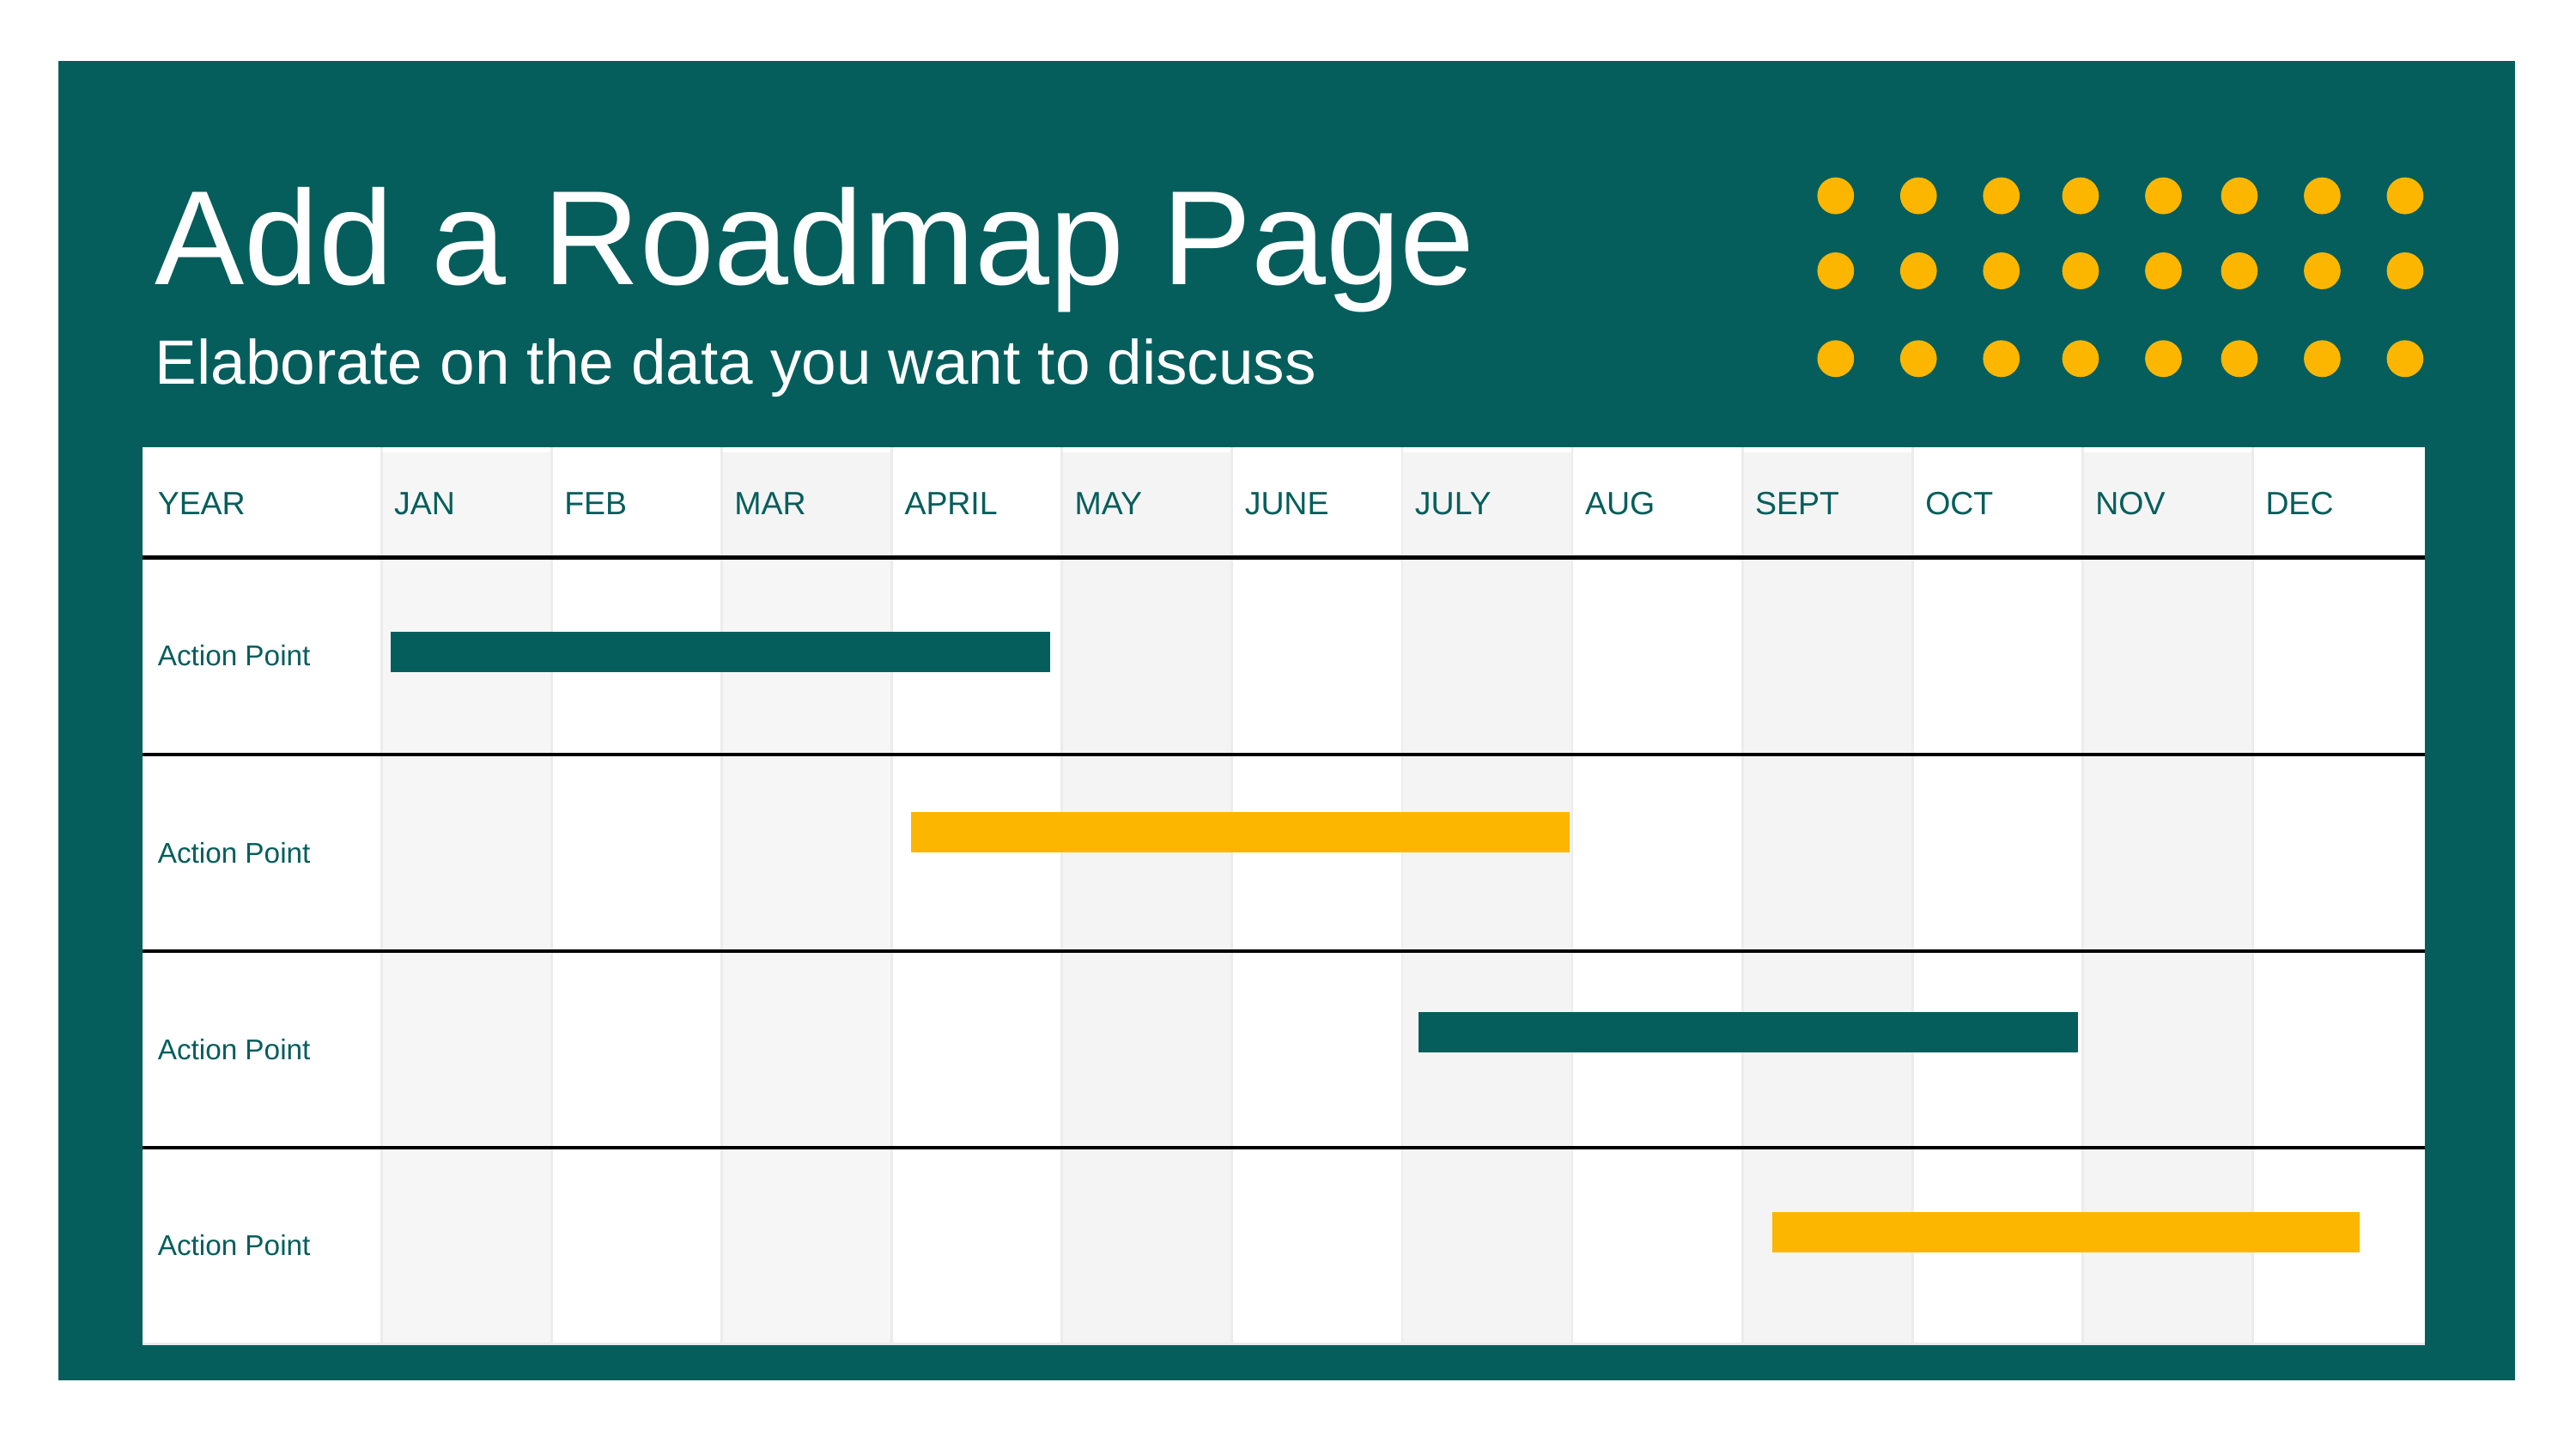

Add a Roadmap Page

Elaborate on the data you want to discuss
| YEAR | JAN | FEB | MAR | APRIL | MAY | JUNE | JULY | AUG | SEPT | OCT | NOV | DEC |
| --- | --- | --- | --- | --- | --- | --- | --- | --- | --- | --- | --- | --- |
| Action Point |  |  |  |  |  |  |  |  |  |  |  |  |
| Action Point |  |  |  |  |  |  |  |  |  |  |  |  |
| Action Point |  |  |  |  |  |  |  |  |  |  |  |  |
| Action Point |  |  |  |  |  |  |  |  |  |  |  |  |